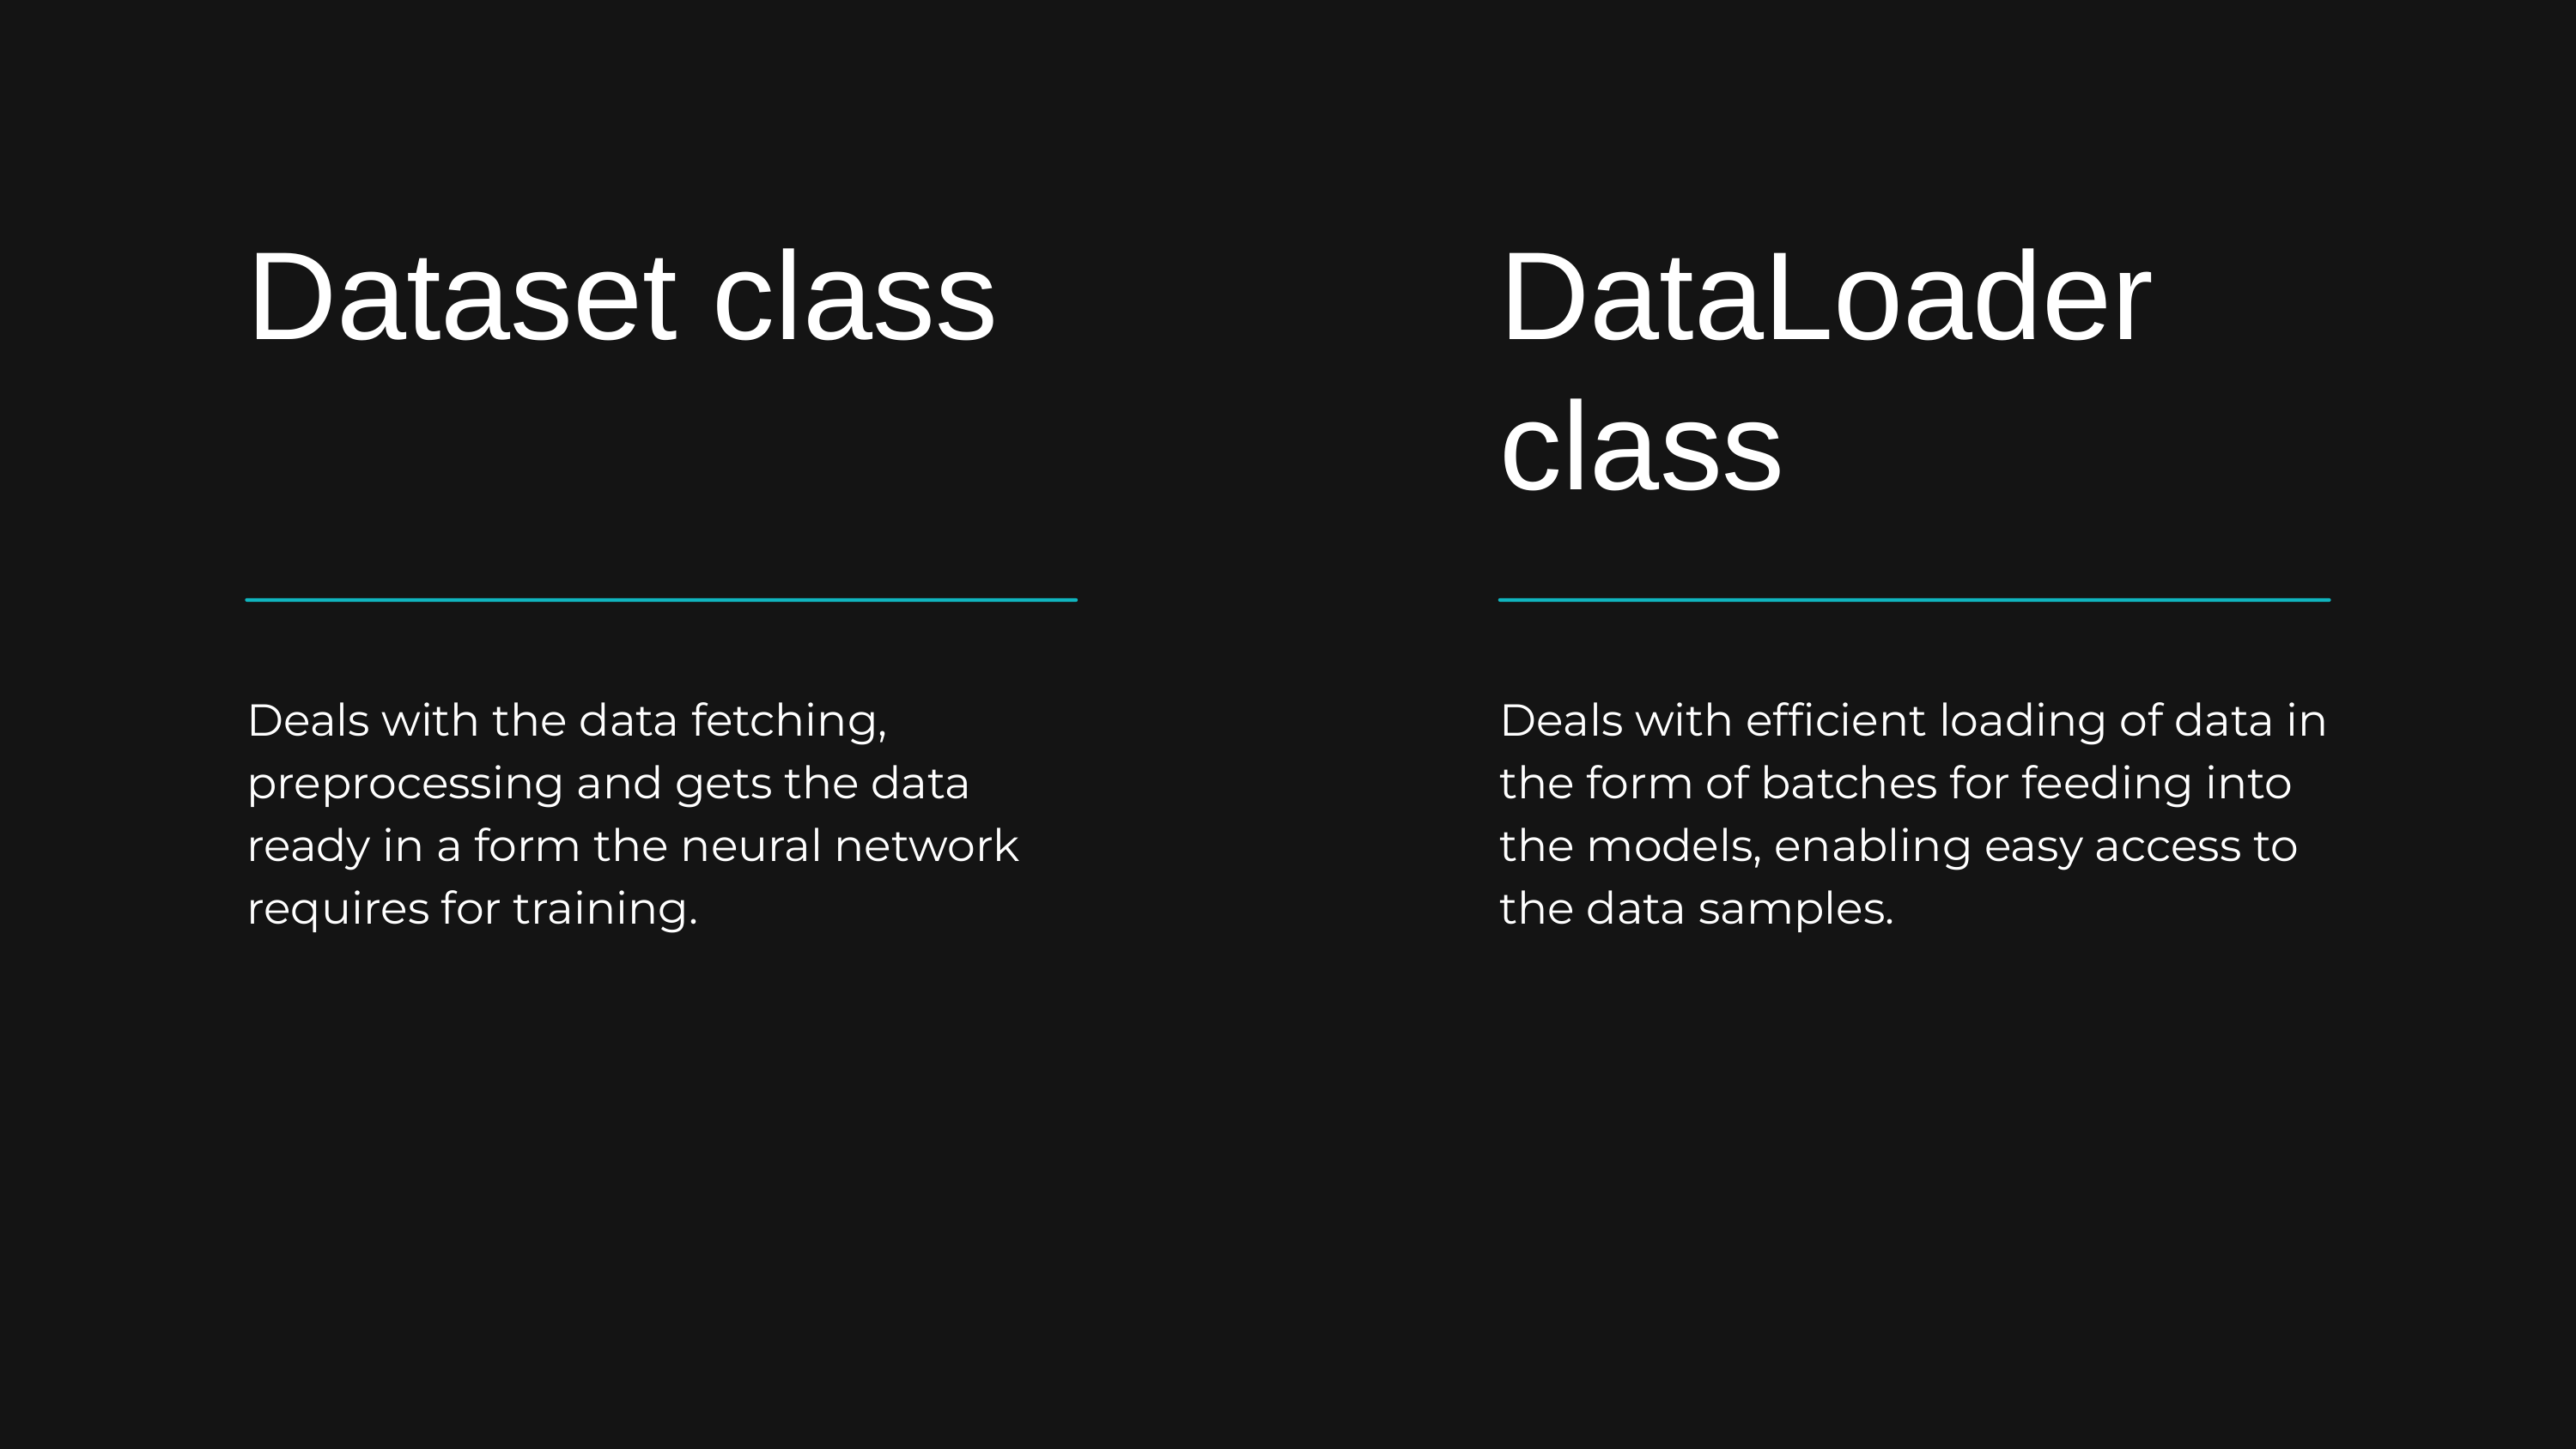

Dataset class

Deals with the data fetching, preprocessing and gets the data ready in a form the neural network requires for training.
DataLoader class

Deals with efficient loading of data in the form of batches for feeding into the models, enabling easy access to the data samples.